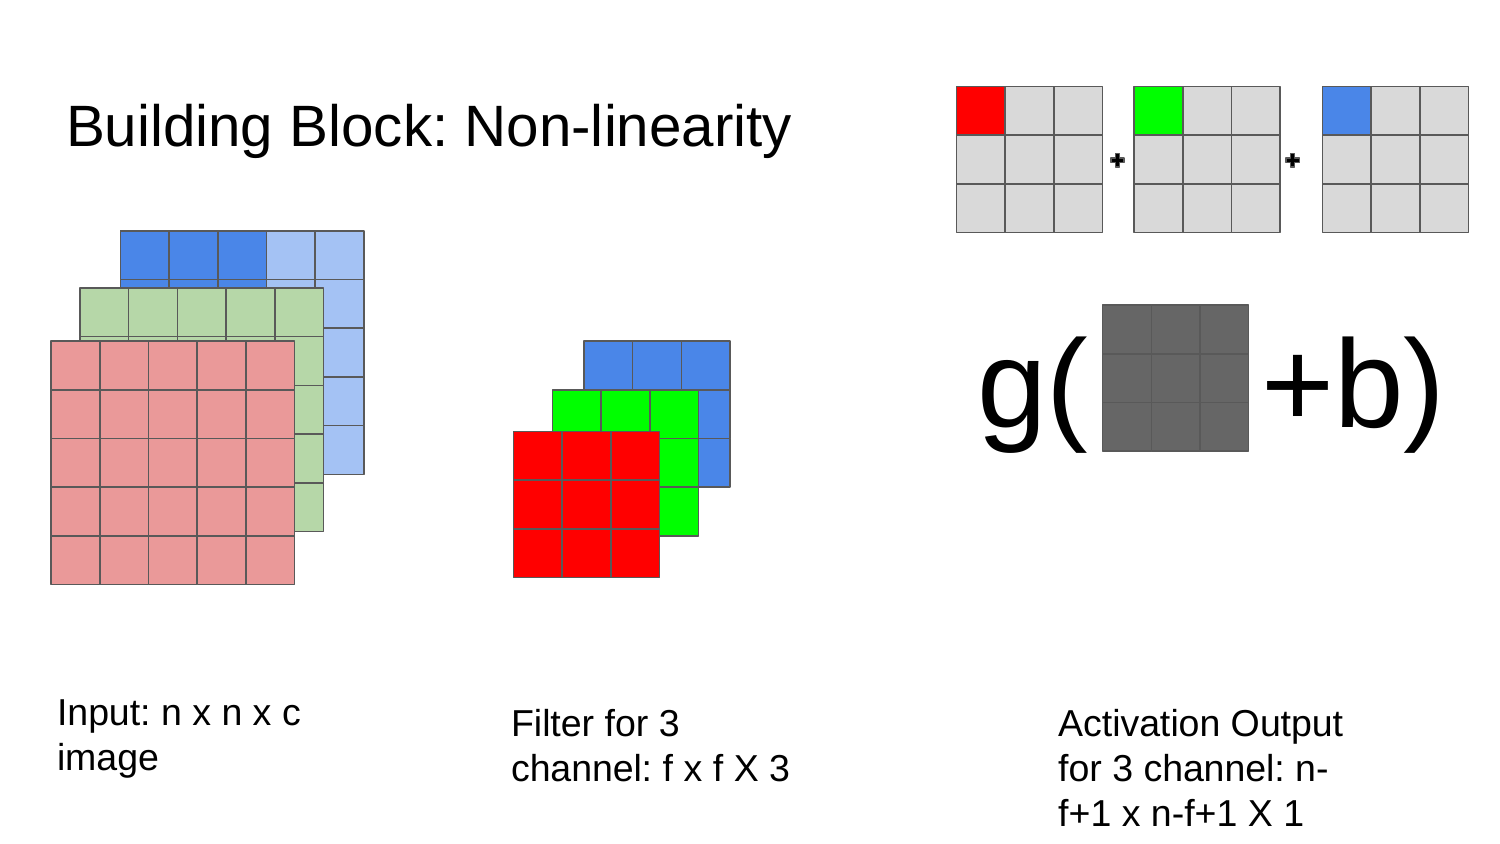

# Building Block: Non-linearity

 g(     +b)

Input: n x n x c image

Filter for 3 channel: f x f X 3

Activation Output for 3 channel: n-f+1 x n-f+1 X 1